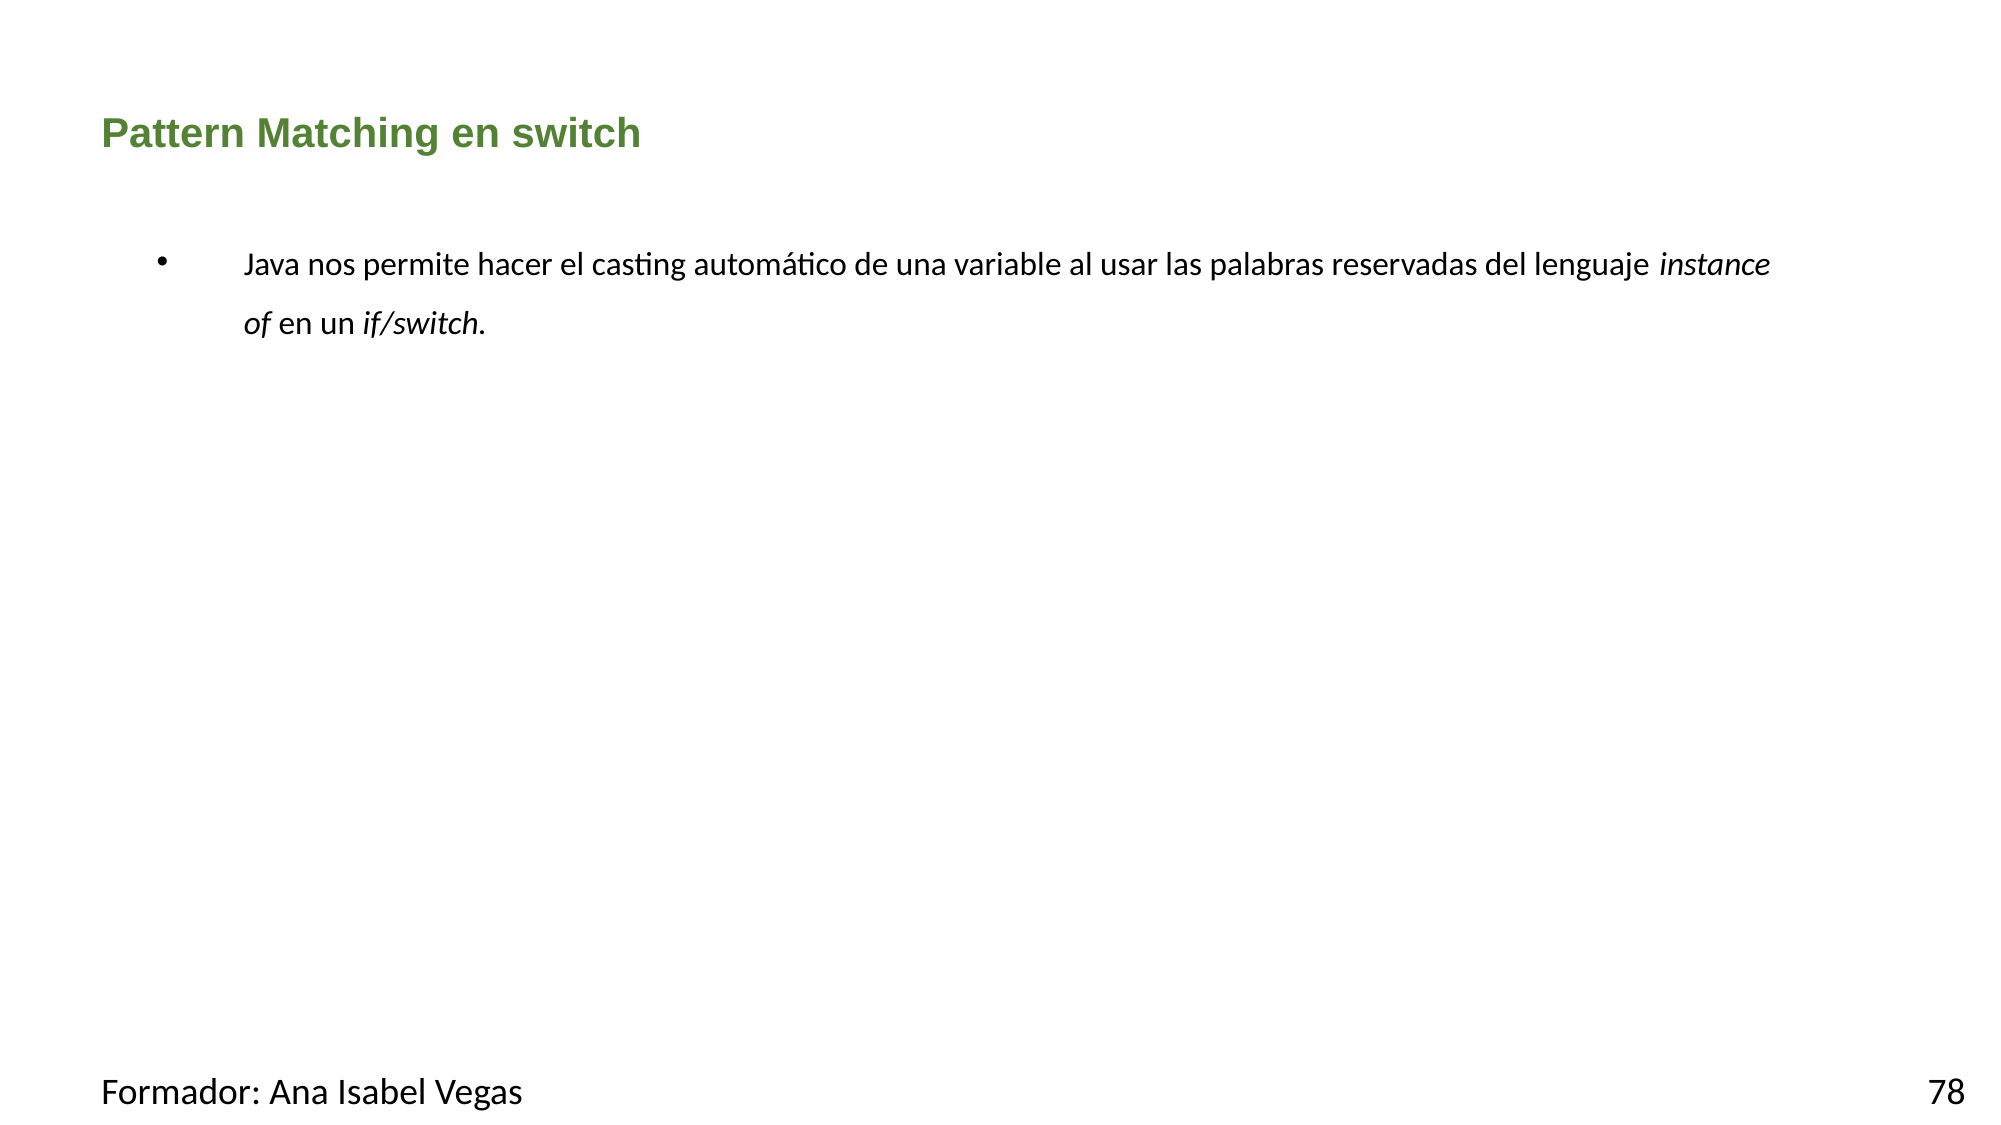

# Pattern Matching en switch
Java nos permite hacer el casting automático de una variable al usar las palabras reservadas del lenguaje instance of en un if/switch.

Formador: Ana Isabel Vegas
78